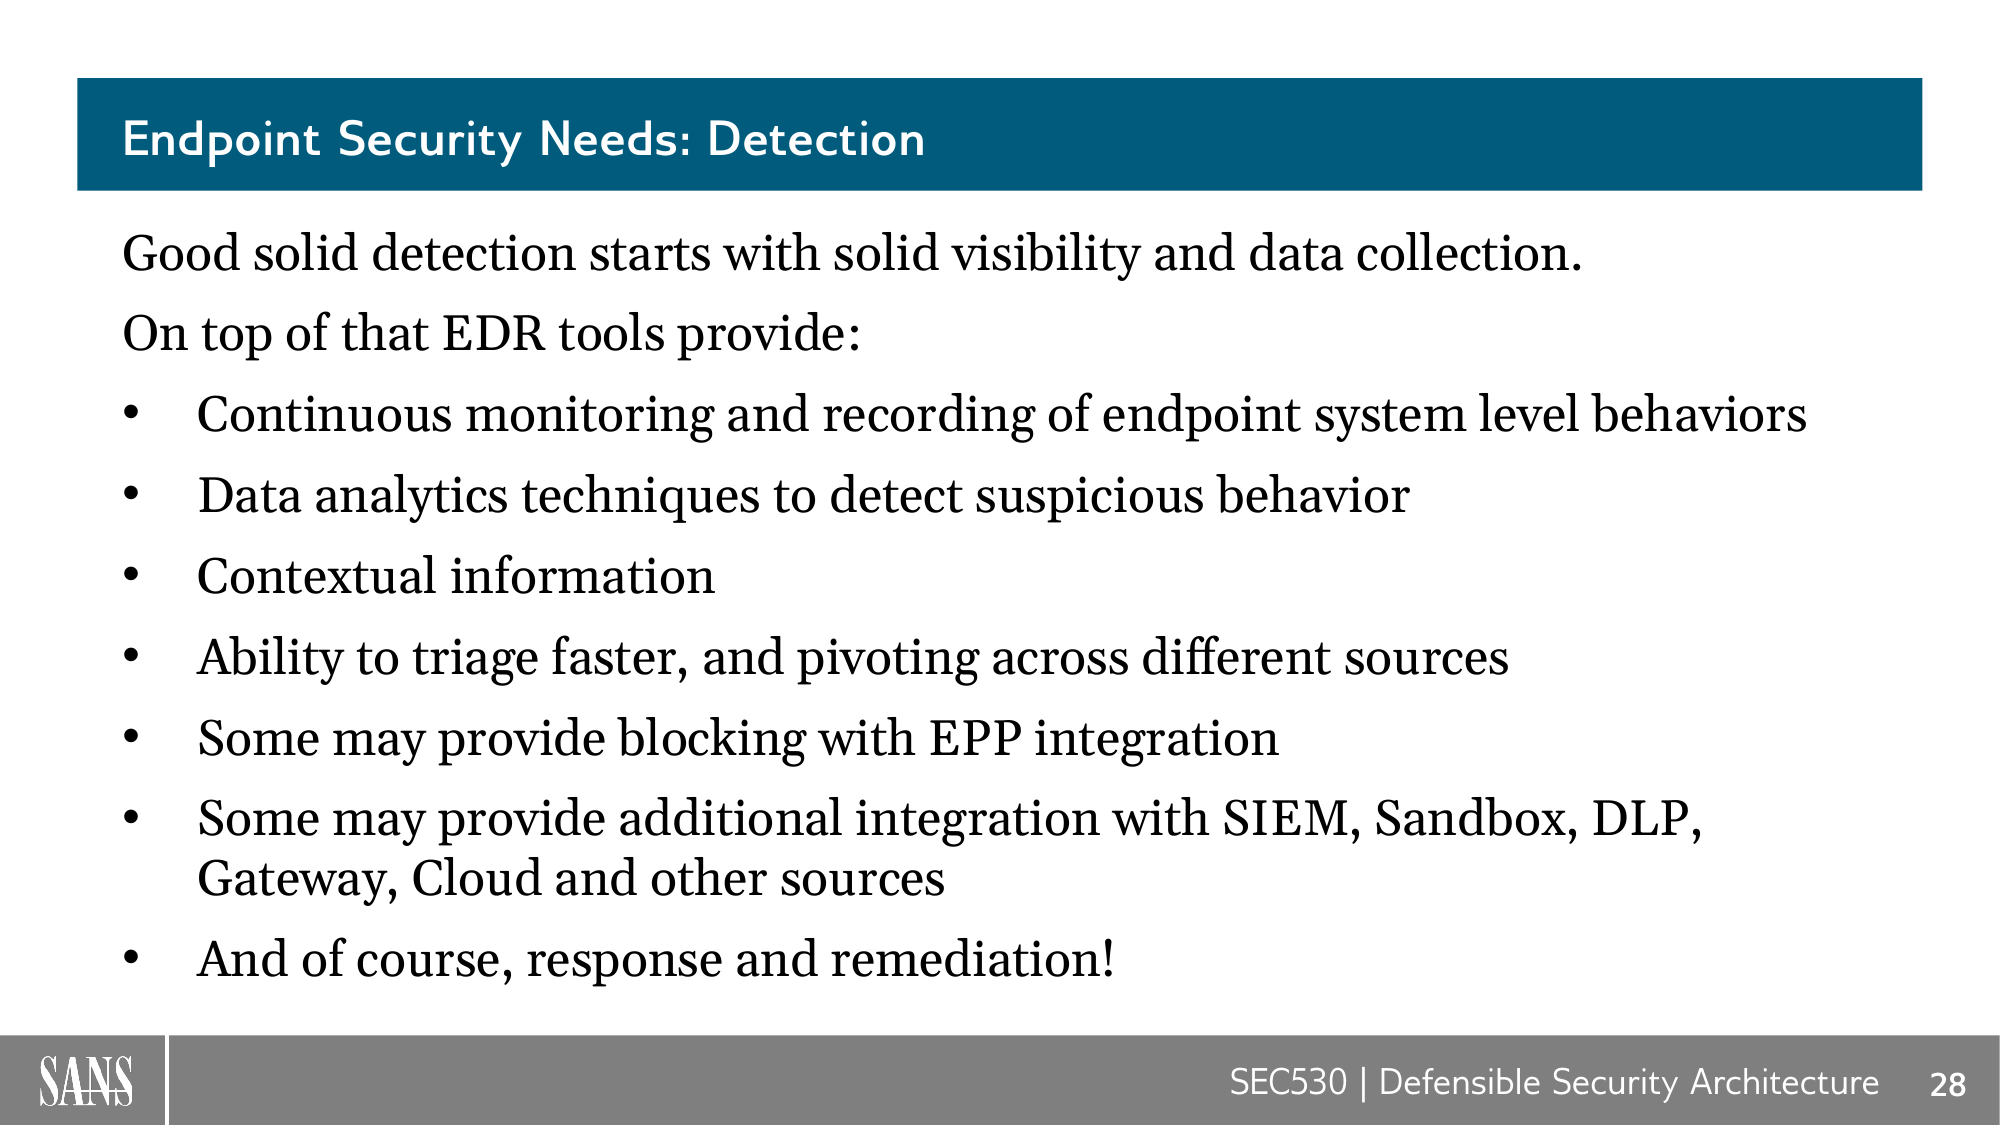

# Endpoint Security Needs: Detection
Good solid detection starts with solid visibility and data collection.
On top of that EDR tools provide:
Continuous monitoring and recording of endpoint system level behaviors
Data analytics techniques to detect suspicious behavior
Contextual information
Ability to triage faster, and pivoting across different sources
Some may provide blocking with EPP integration
Some may provide additional integration with SIEM, Sandbox, DLP, Gateway, Cloud and other sources
And of course, response and remediation!